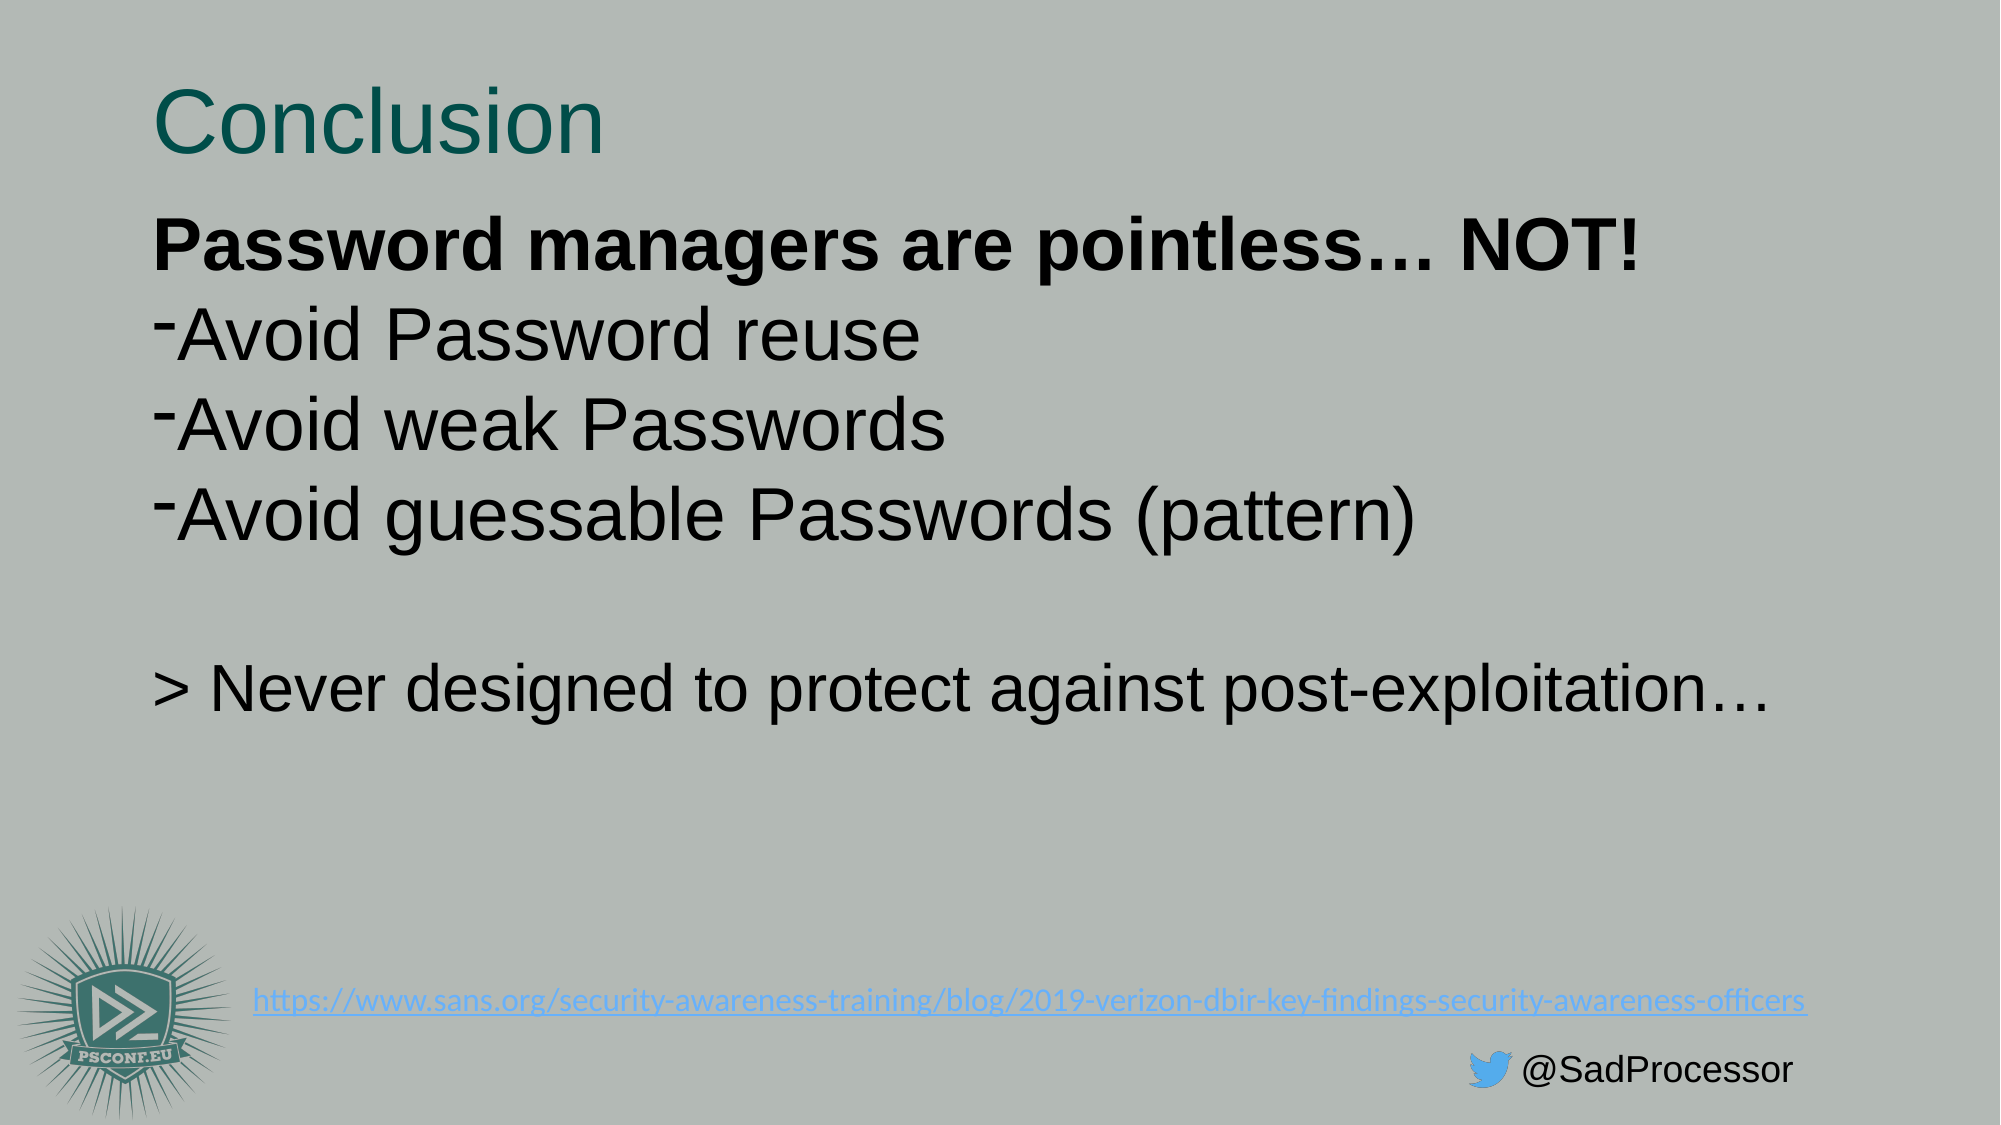

# Conclusion
Password managers are pointless… NOT!
Avoid Password reuse
Avoid weak Passwords
Avoid guessable Passwords (pattern)

> Never designed to protect against post-exploitation…

https://www.sans.org/security-awareness-training/blog/2019-verizon-dbir-key-findings-security-awareness-officers
@SadProcessor